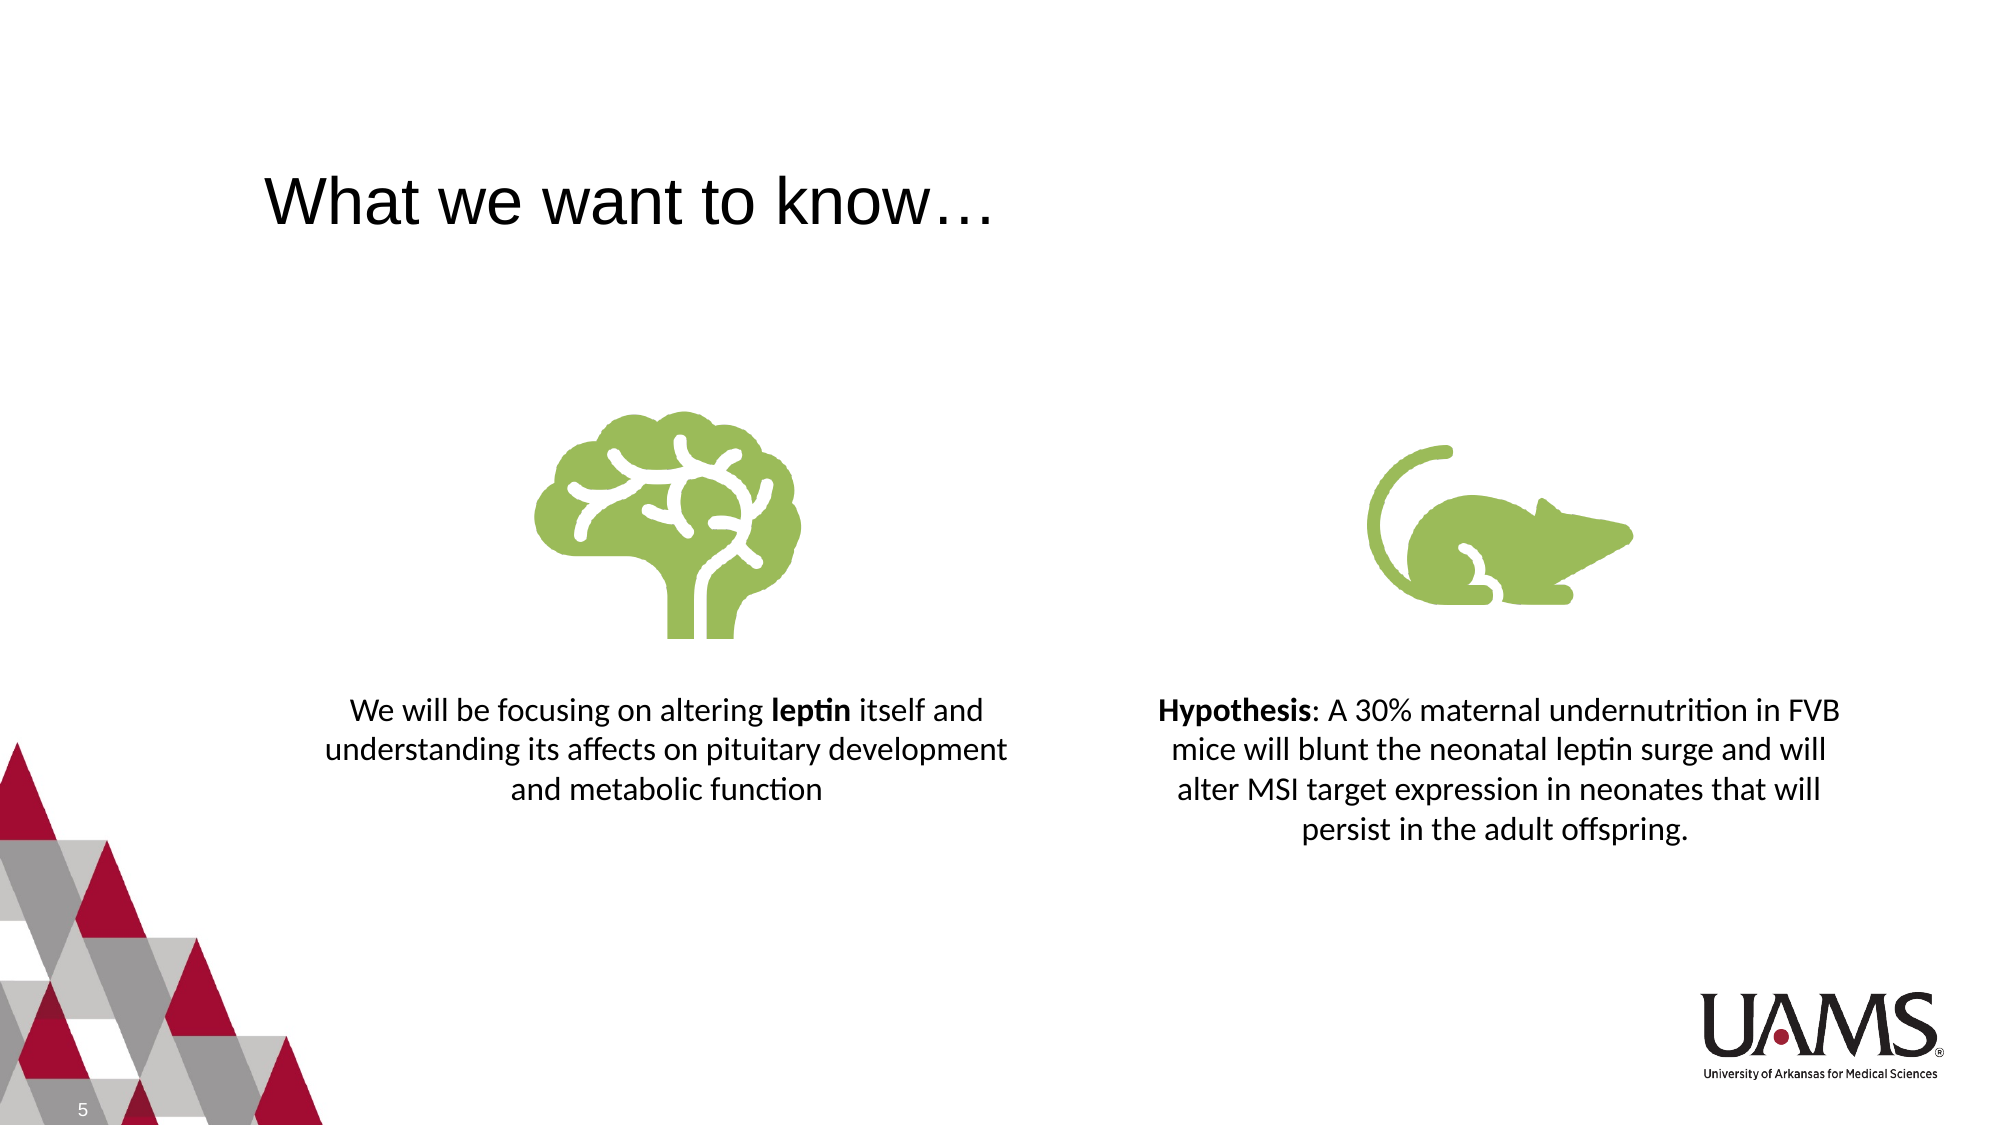

# What we want to know…
We will be focusing on altering leptin itself and understanding its affects on pituitary development and metabolic function
Hypothesis: A 30% maternal undernutrition in FVB mice will blunt the neonatal leptin surge and will alter MSI target expression in neonates that will persist in the adult offspring.